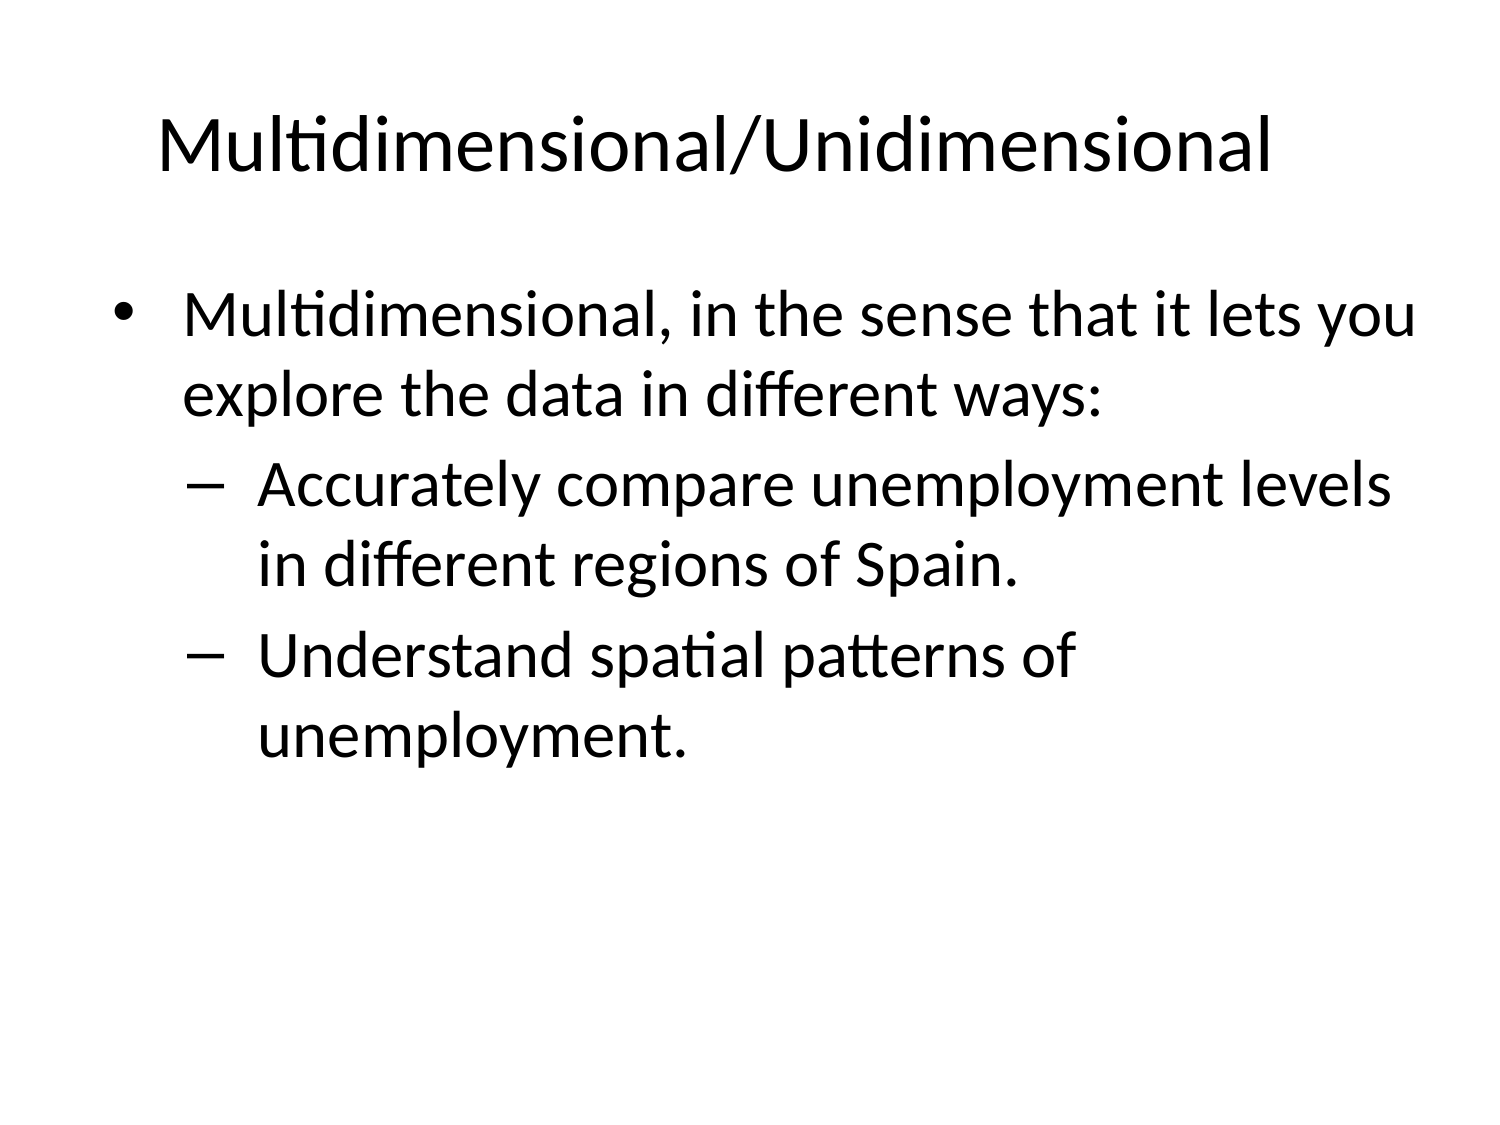

# Multidimensional/Unidimensional
Multidimensional, in the sense that it lets you explore the data in different ways:
Accurately compare unemployment levels in different regions of Spain.
Understand spatial patterns of unemployment.